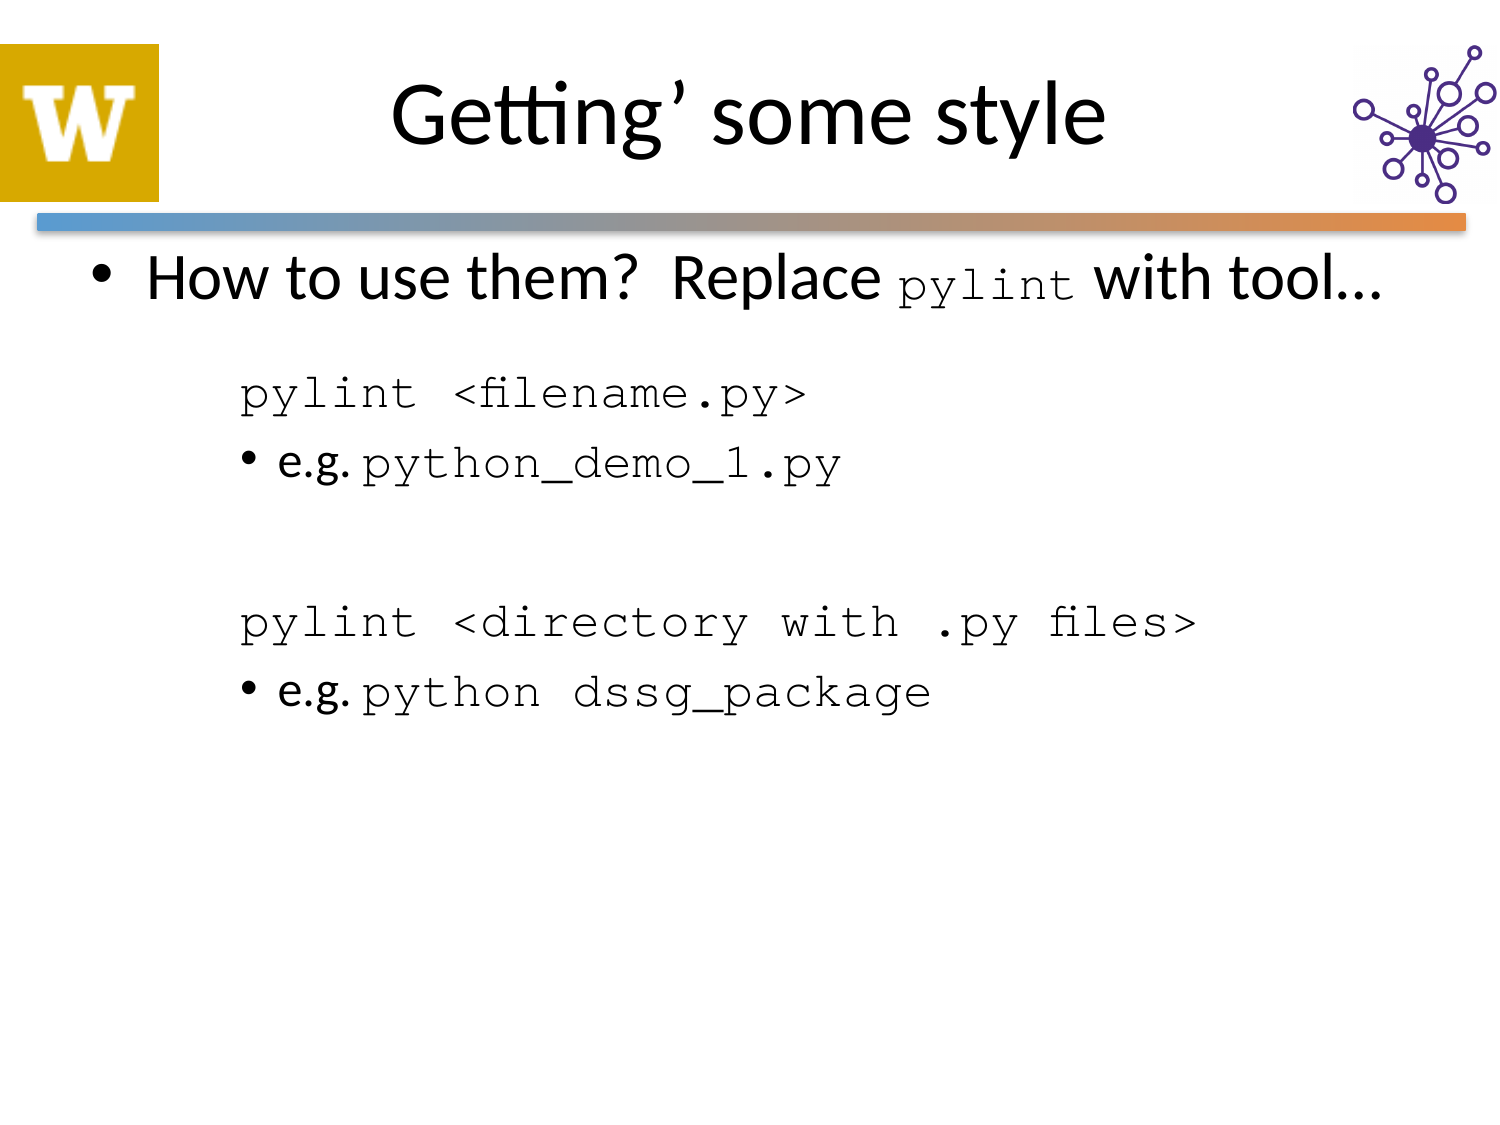

# Getting’ some style
How to use them?  Replace pylint with tool…

pylint <filename.py>
e.g. python_demo_1.py

pylint <directory with .py files>
e.g. python dssg_package